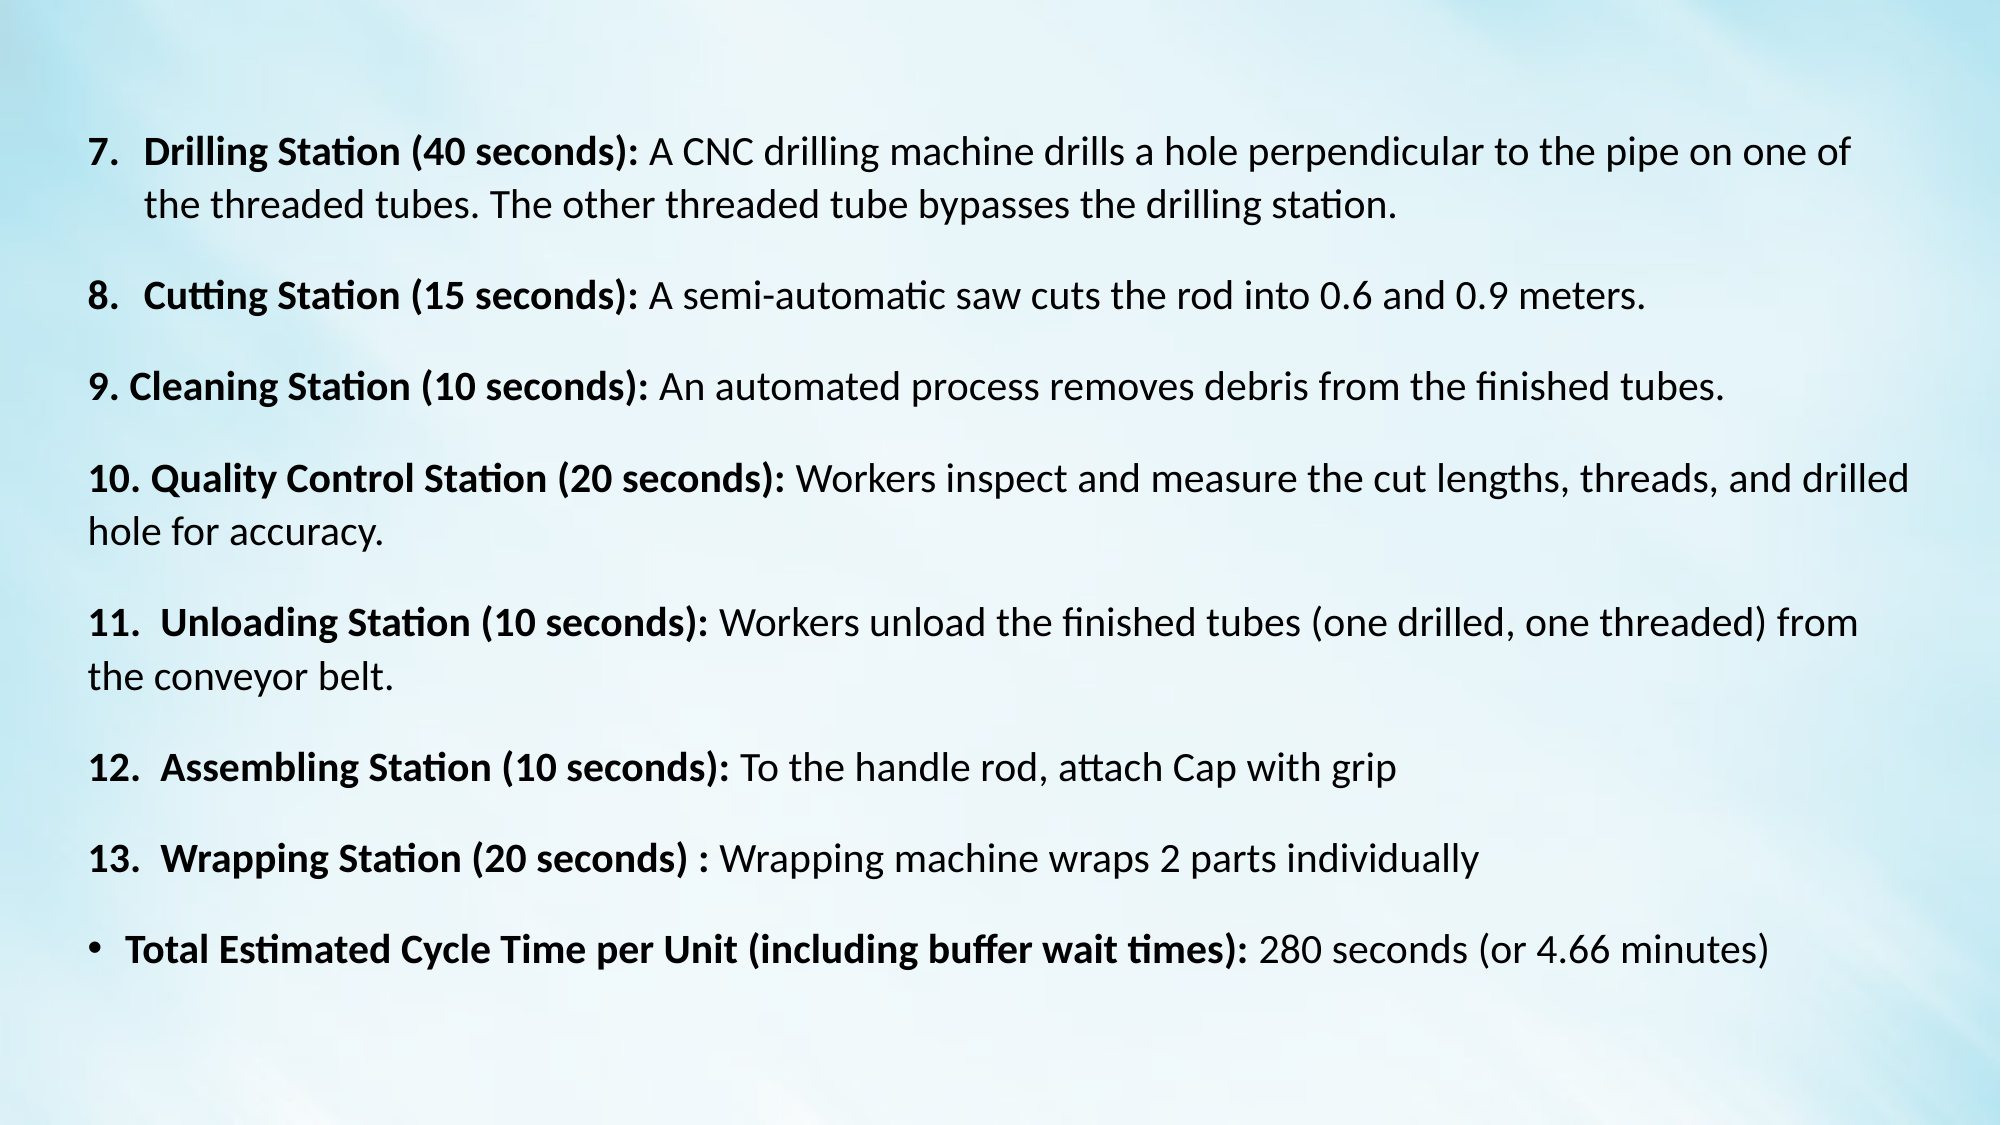

Drilling Station (40 seconds): A CNC drilling machine drills a hole perpendicular to the pipe on one of the threaded tubes. The other threaded tube bypasses the drilling station.
Cutting Station (15 seconds): A semi-automatic saw cuts the rod into 0.6 and 0.9 meters.
9. Cleaning Station (10 seconds): An automated process removes debris from the finished tubes.
10. Quality Control Station (20 seconds): Workers inspect and measure the cut lengths, threads, and drilled hole for accuracy.
11.  Unloading Station (10 seconds): Workers unload the finished tubes (one drilled, one threaded) from the conveyor belt.
12.  Assembling Station (10 seconds): To the handle rod, attach Cap with grip
13.  Wrapping Station (20 seconds) : Wrapping machine wraps 2 parts individually
Total Estimated Cycle Time per Unit (including buffer wait times): 280 seconds (or 4.66 minutes)